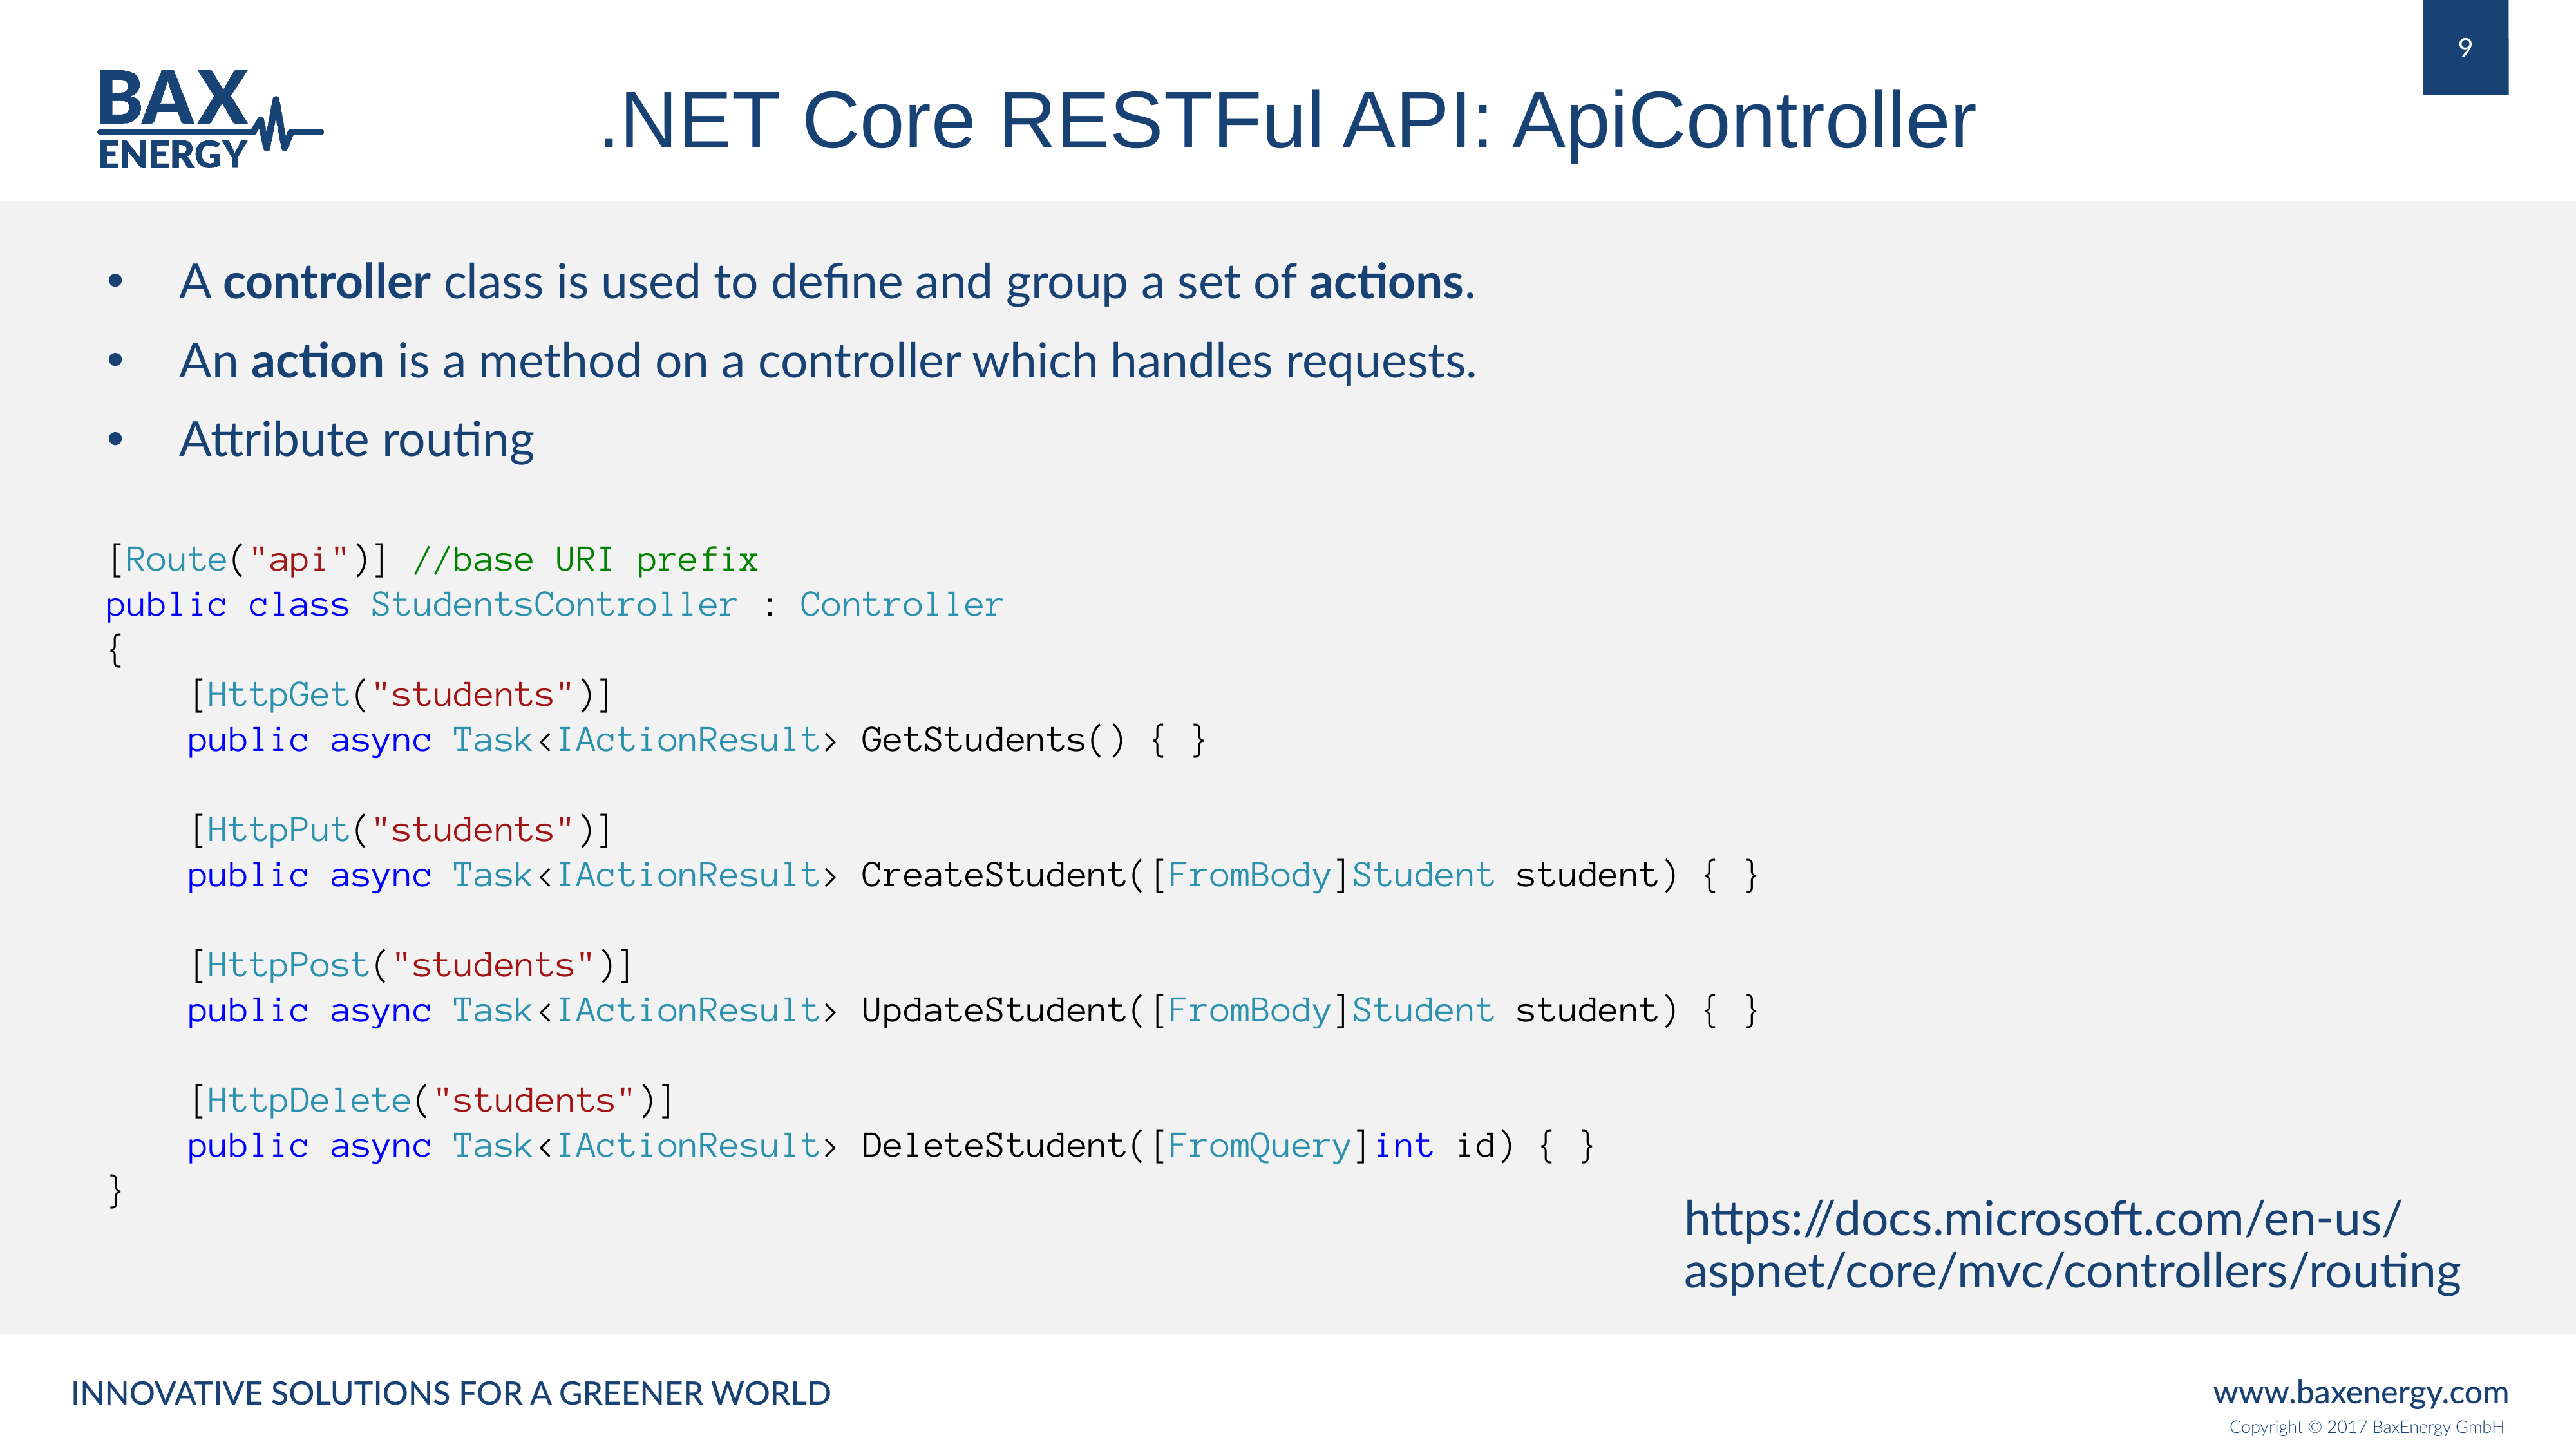

.NET Core RESTFul API: ApiController
A controller class is used to define and group a set of actions.
An action is a method on a controller which handles requests.
Attribute routing
[Route("api")] //base URI prefix
public class StudentsController : Controller
{
    [HttpGet("students")]
    public async Task<IActionResult> GetStudents() { }

    [HttpPut("students")]
    public async Task<IActionResult> CreateStudent([FromBody]Student student) { }

    [HttpPost("students")]
    public async Task<IActionResult> UpdateStudent([FromBody]Student student) { }

    [HttpDelete("students")]
    public async Task<IActionResult> DeleteStudent([FromQuery]int id) { }
}
https://docs.microsoft.com/en-us/aspnet/core/mvc/controllers/routing